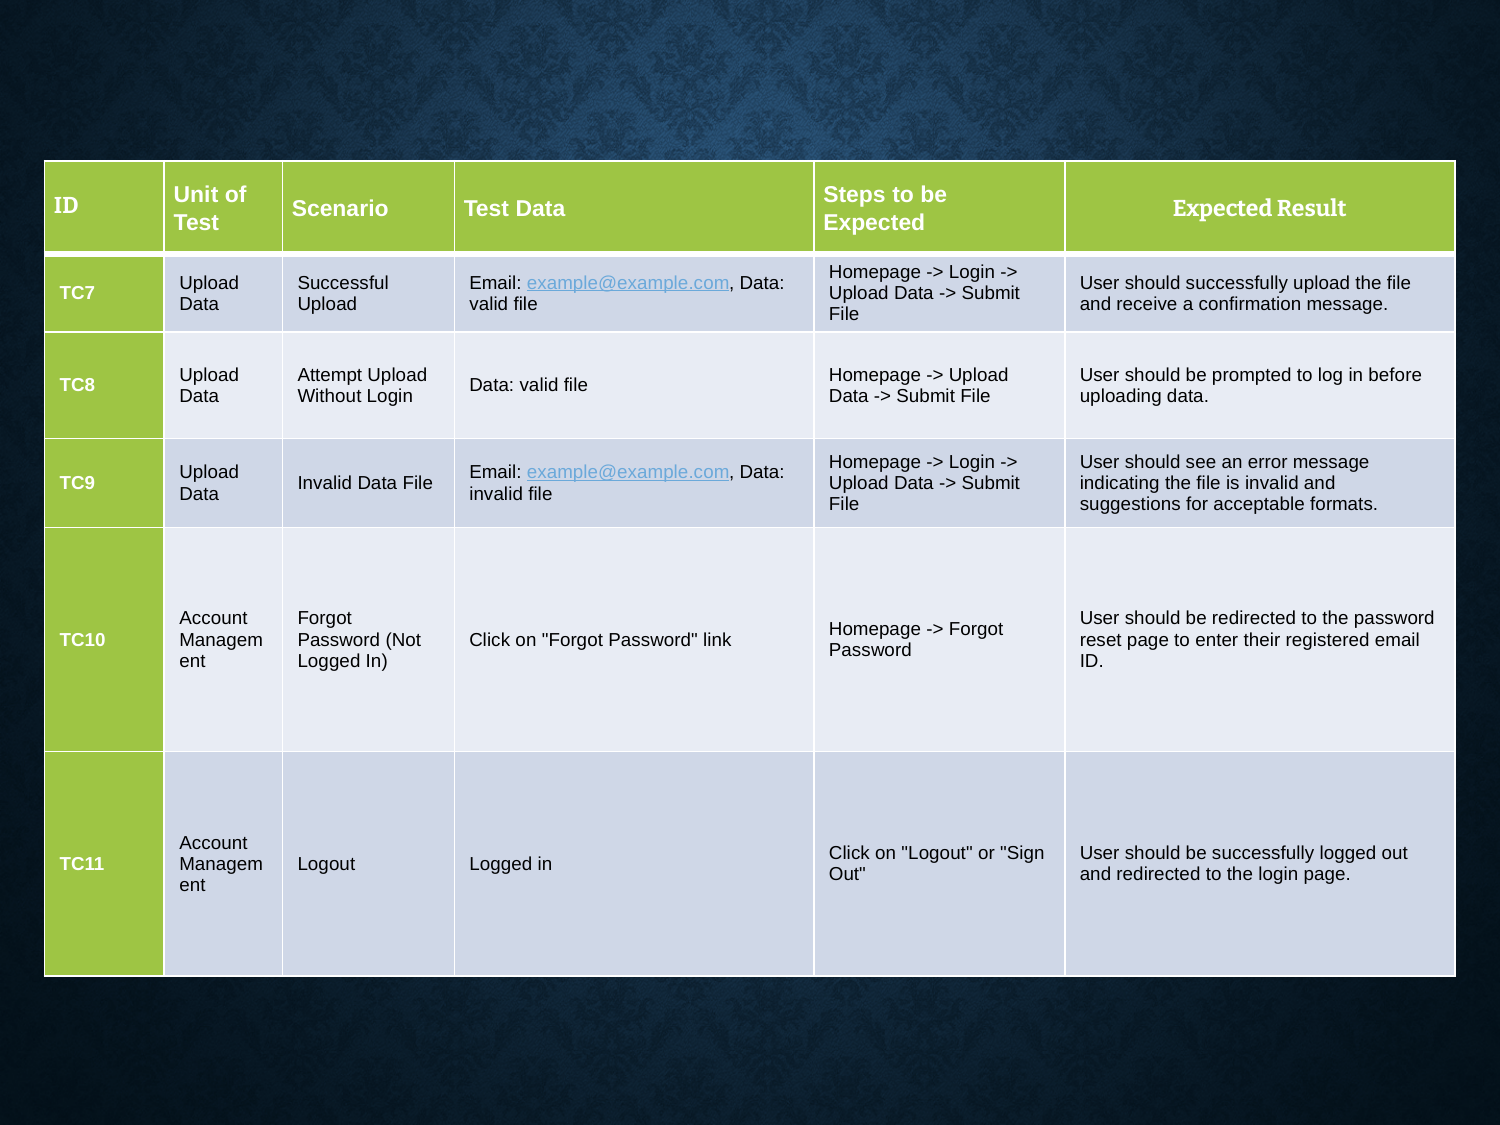

| ID | Unit of Test | Scenario | Test Data | Steps to be Expected | Expected Result |
| --- | --- | --- | --- | --- | --- |
| TC7 | Upload Data | Successful Upload | Email: example@example.com, Data: valid file | Homepage -> Login -> Upload Data -> Submit File | User should successfully upload the file and receive a confirmation message. |
| TC8 | Upload Data | Attempt Upload Without Login | Data: valid file | Homepage -> Upload Data -> Submit File | User should be prompted to log in before uploading data. |
| TC9 | Upload Data | Invalid Data File | Email: example@example.com, Data: invalid file | Homepage -> Login -> Upload Data -> Submit File | User should see an error message indicating the file is invalid and suggestions for acceptable formats. |
| TC10 | Account Management | Forgot Password (Not Logged In) | Click on "Forgot Password" link | Homepage -> Forgot Password | User should be redirected to the password reset page to enter their registered email ID. |
| TC11 | Account Management | Logout | Logged in | Click on "Logout" or "Sign Out" | User should be successfully logged out and redirected to the login page. |